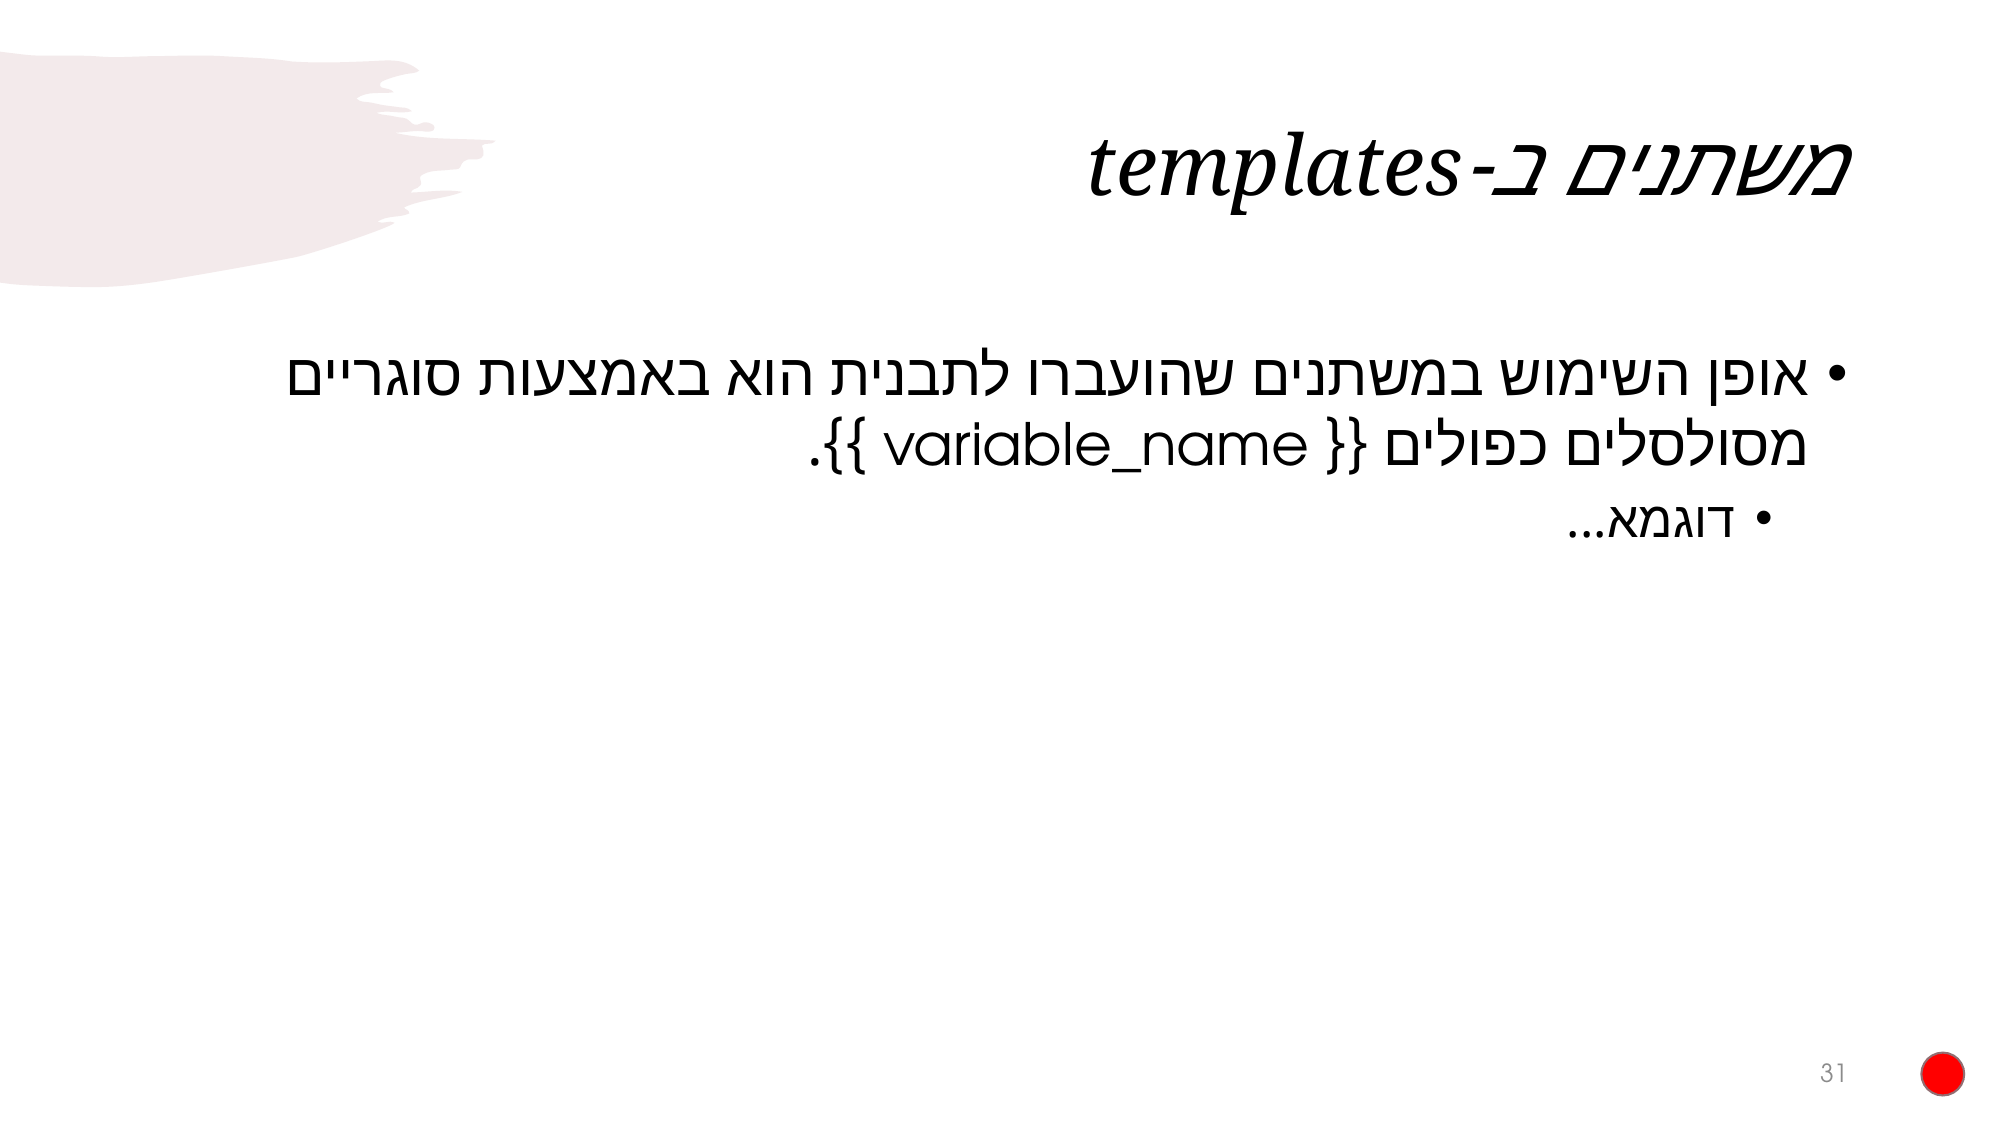

# משתנים ב-templates
אופן השימוש במשתנים שהועברו לתבנית הוא באמצעות סוגריים מסולסלים כפולים {{ variable_name }}.
דוגמא...

31